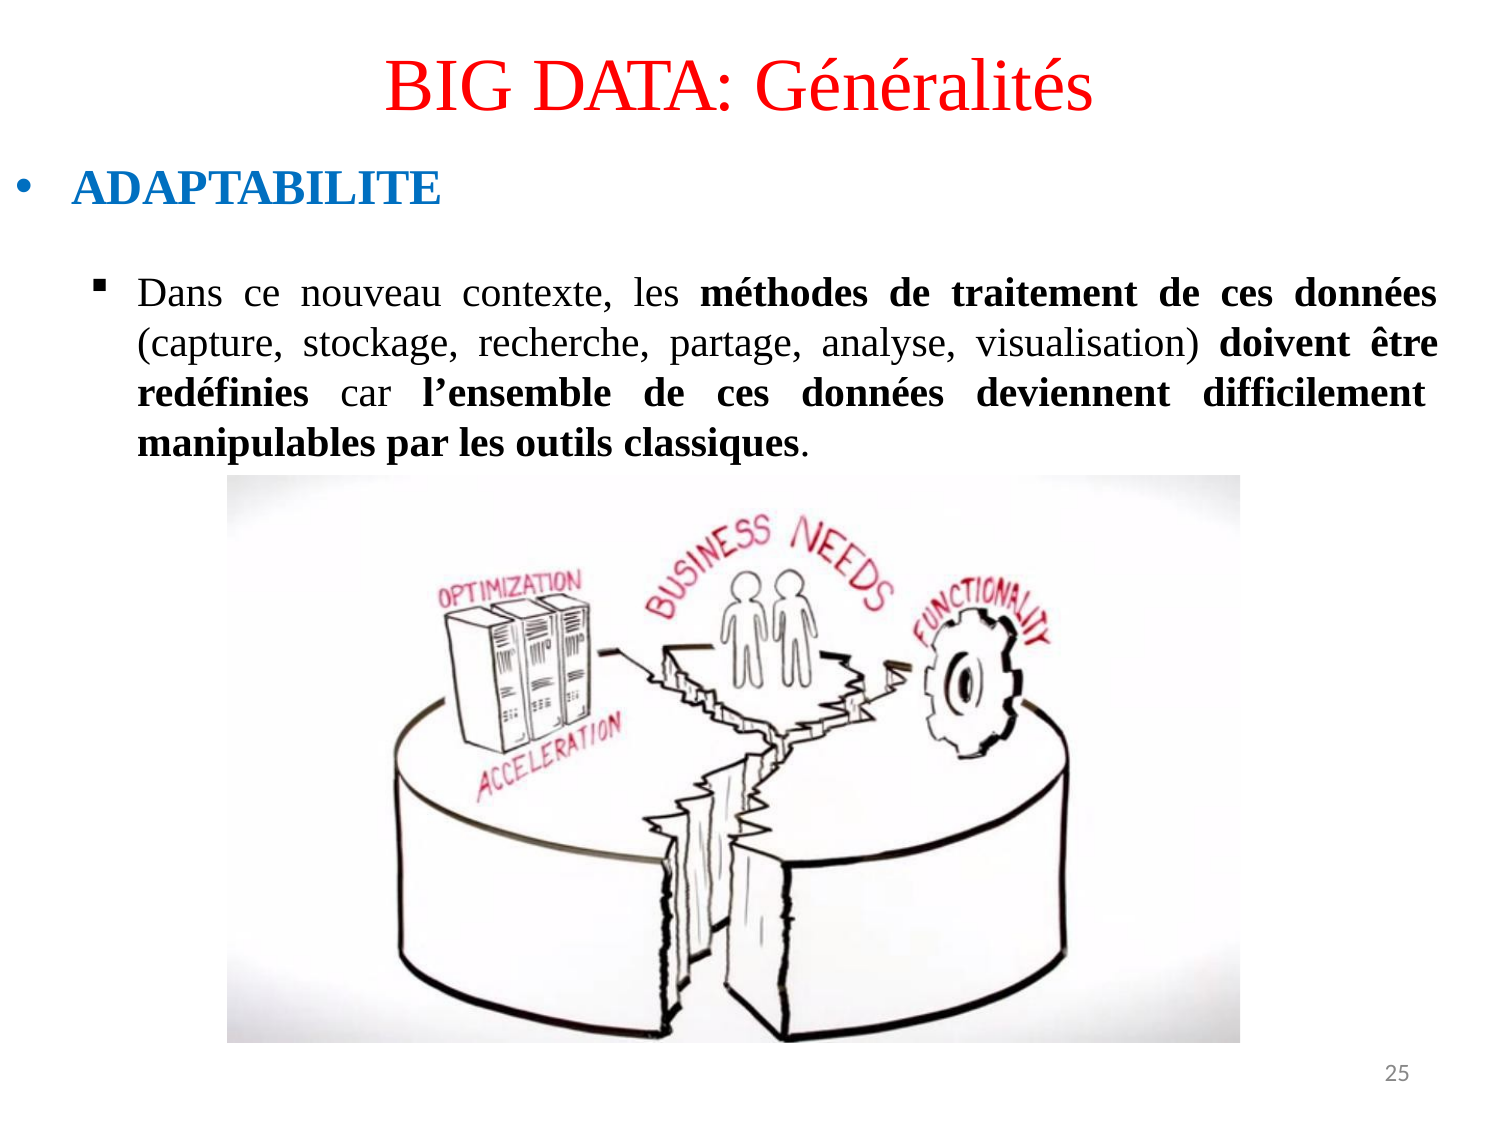

# BIG DATA: Généralités
ADAPTABILITE
Dans ce nouveau contexte, les méthodes de traitement de ces données  (capture, stockage, recherche, partage, analyse, visualisation) doivent être  redéfinies car l’ensemble de ces données deviennent difficilement  manipulables par les outils classiques.

25